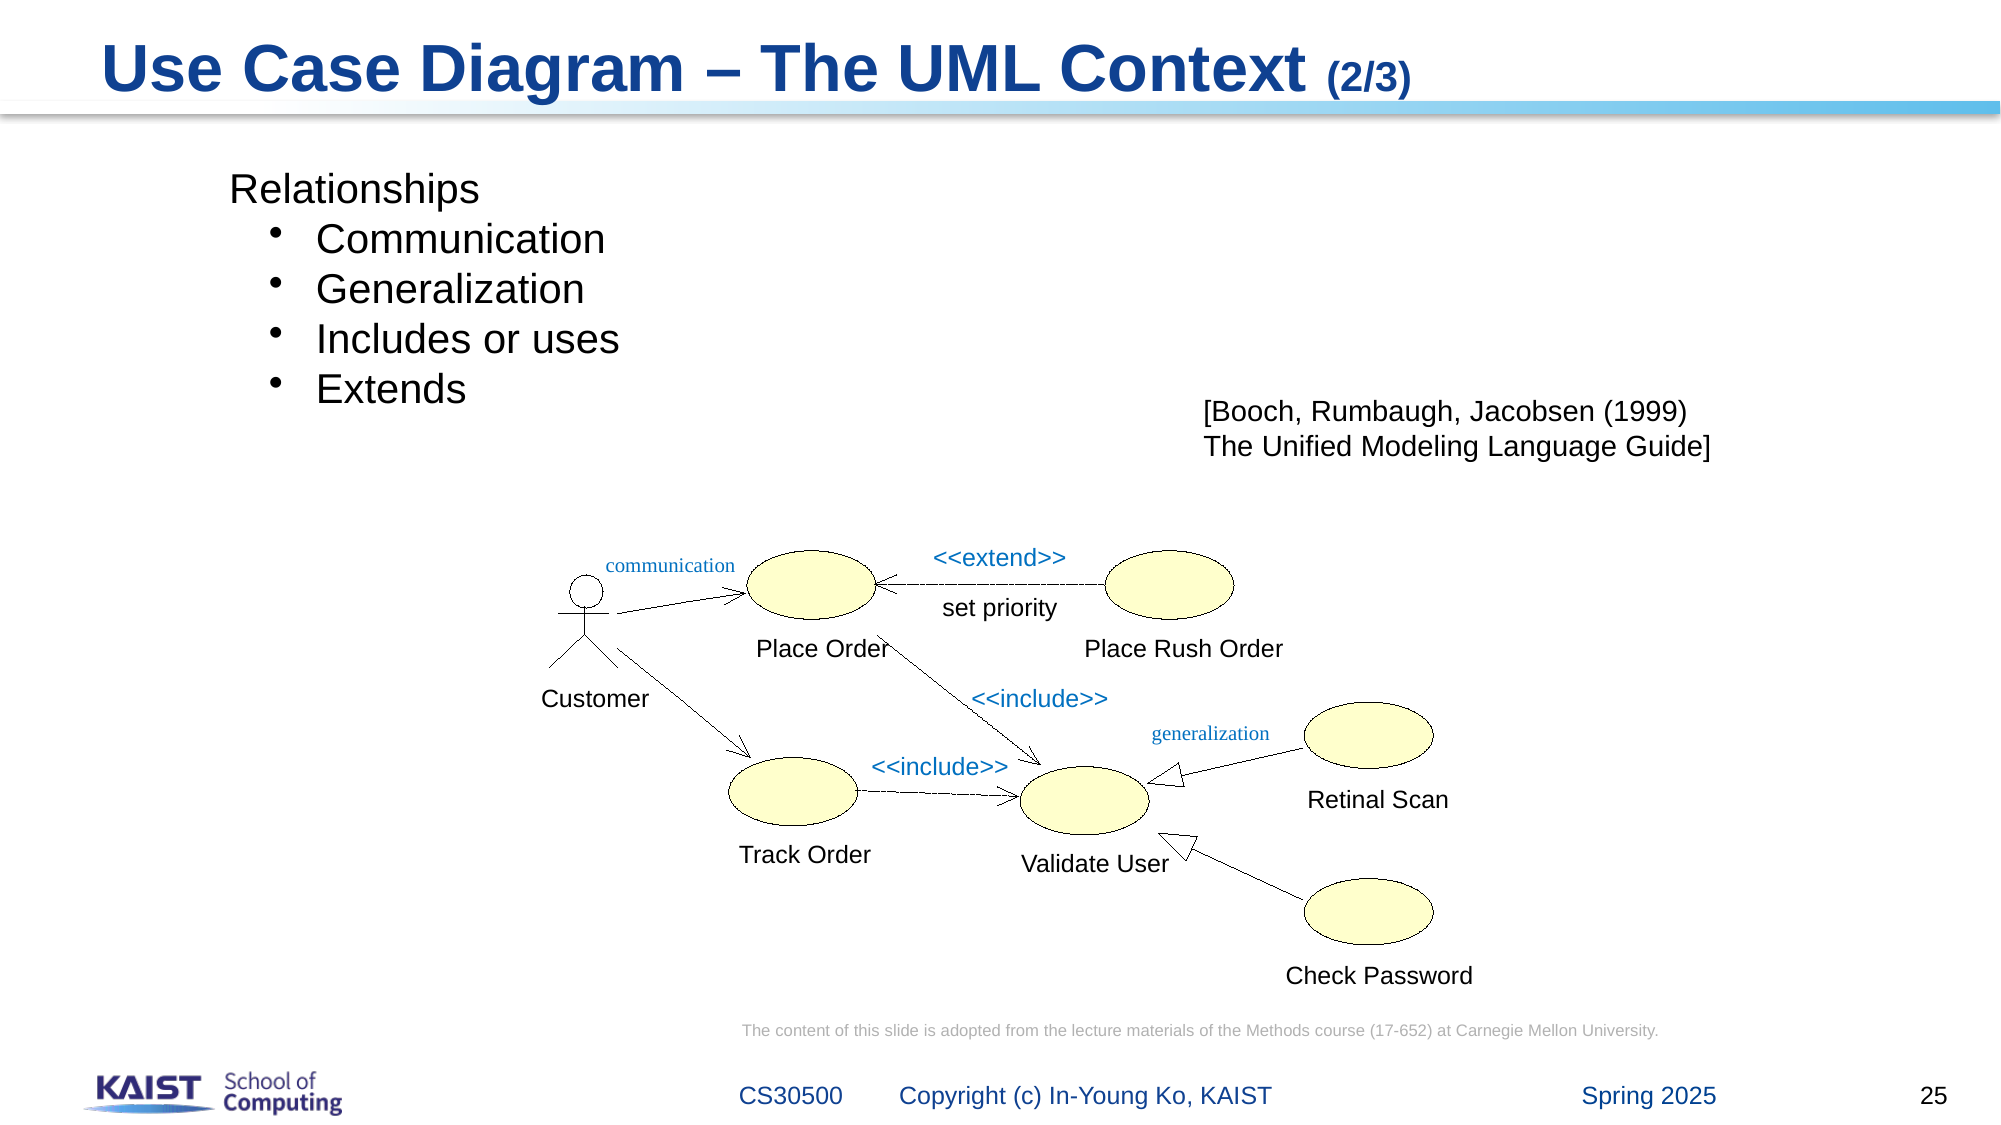

# Use Case Diagram – The UML Context (2/3)
Relationships
 Communication
 Generalization
 Includes or uses
 Extends

[Booch, Rumbaugh, Jacobsen (1999)
The Unified Modeling Language Guide]
communication
<<extend>>

set priority

Place Order

Place Rush Order

Customer
<<include>>

generalization

<<include>>

Retinal Scan

Track Order
Validate User

Check Password
The content of this slide is adopted from the lecture materials of the Methods course (17-652) at Carnegie Mellon University.
Spring 2025
CS30500        Copyright (c) In-Young Ko, KAIST
25